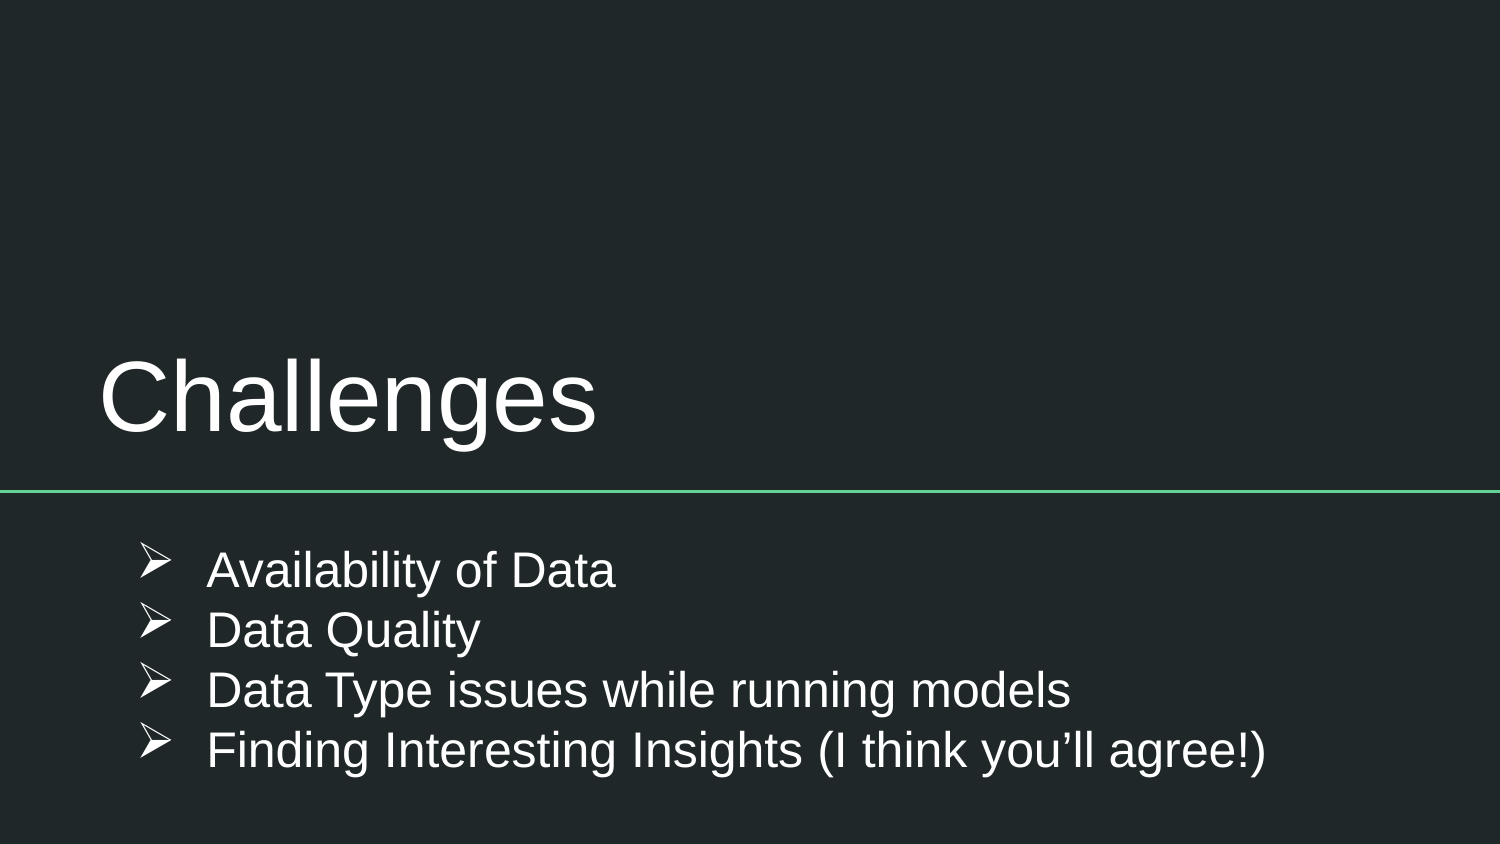

# Challenges
 Availability of Data
 Data Quality
 Data Type issues while running models
 Finding Interesting Insights (I think you’ll agree!)